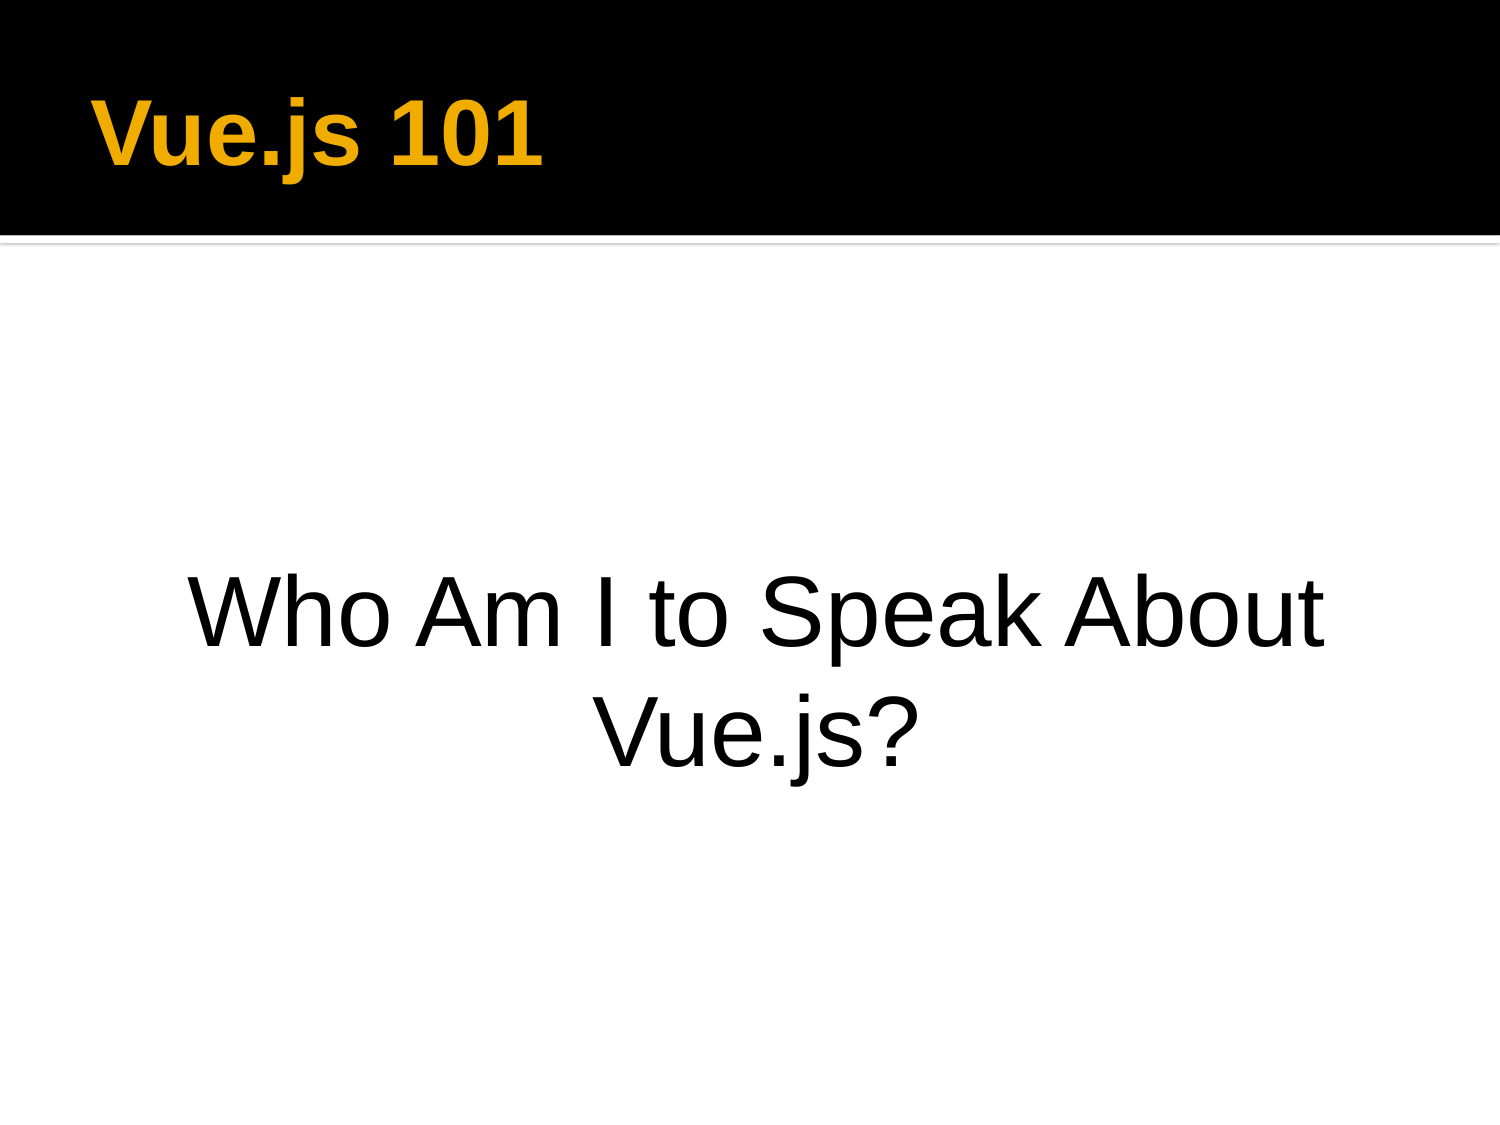

# Vue.js 101

Who Am I to Speak About Vue.js?